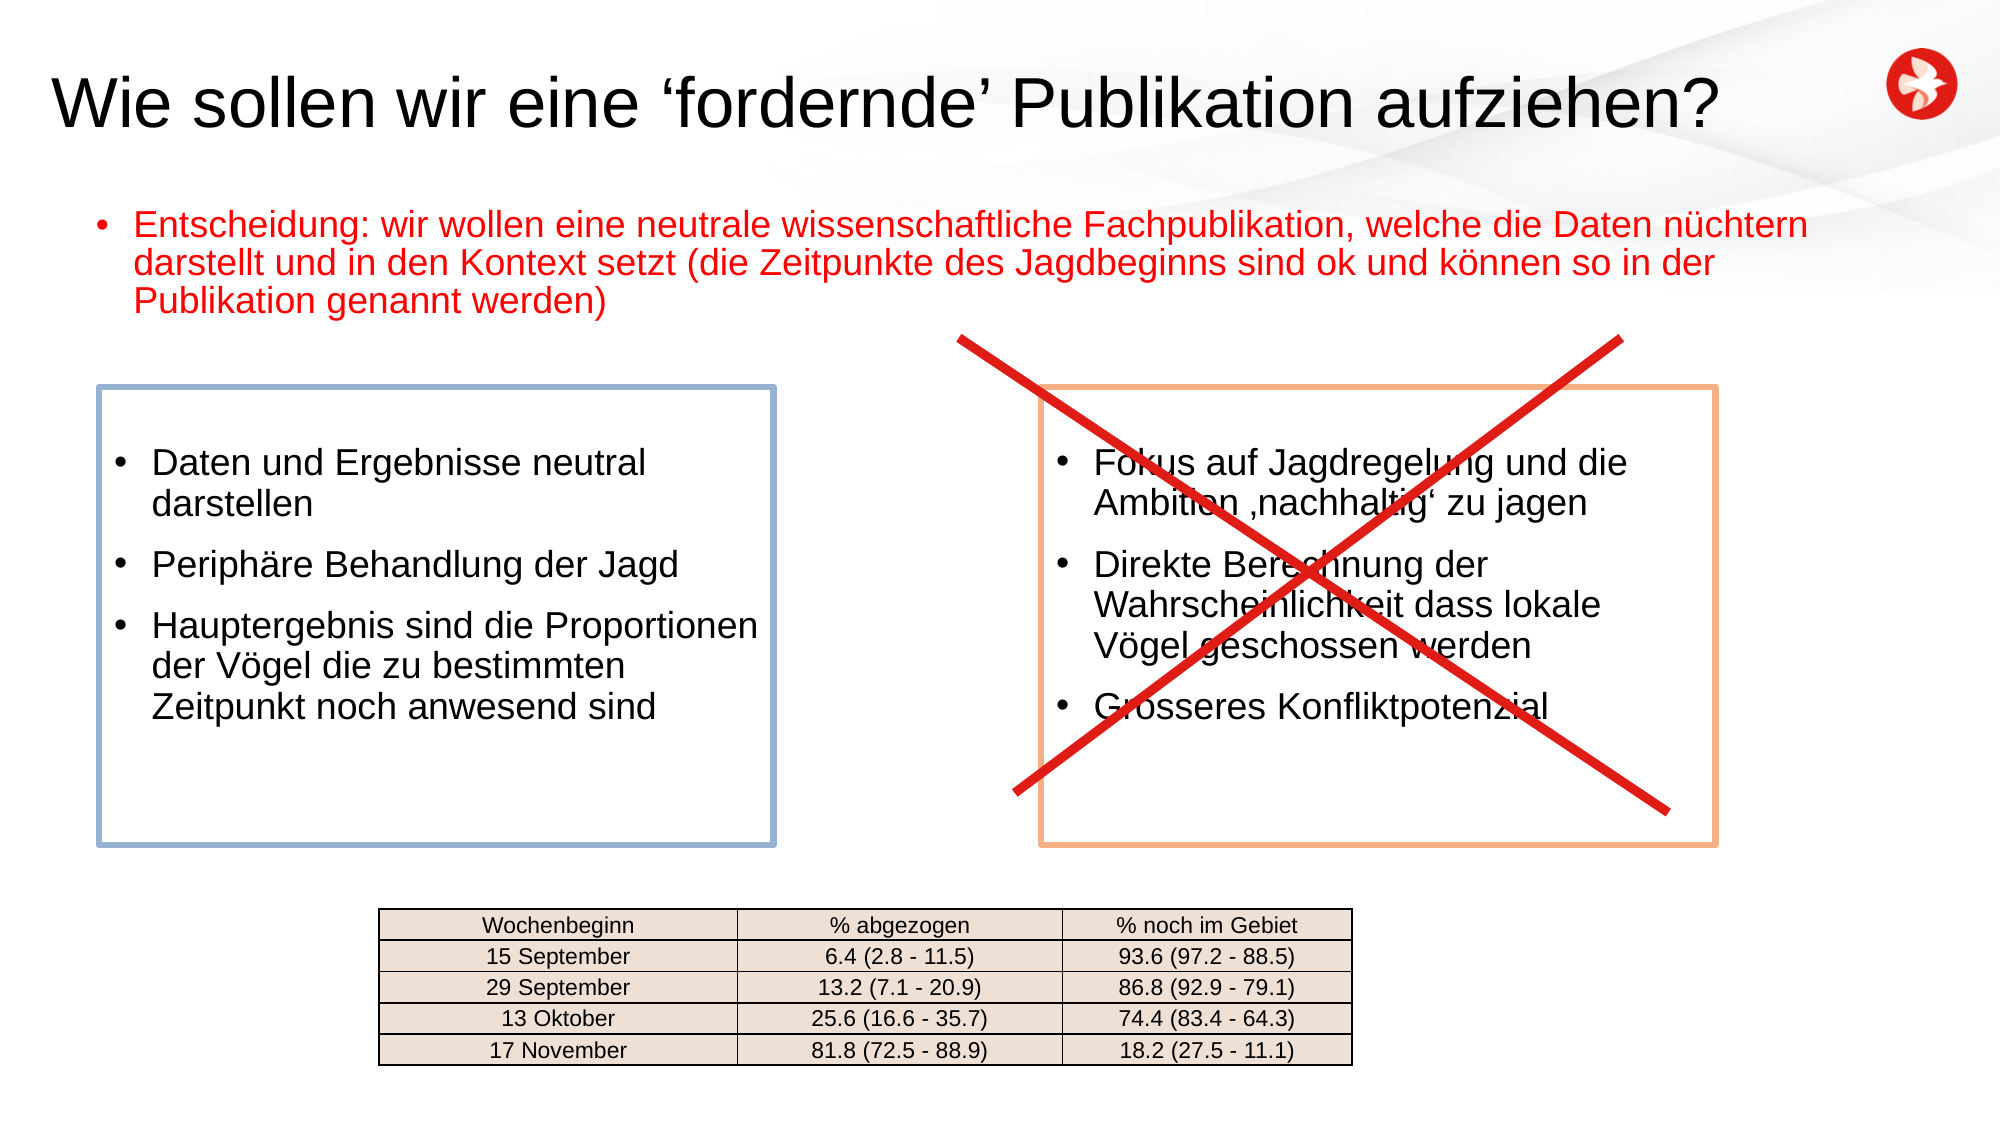

# Wie sollen wir eine ‘fordernde’ Publikation aufziehen?
Entscheidung: wir wollen eine neutrale wissenschaftliche Fachpublikation, welche die Daten nüchtern darstellt und in den Kontext setzt (die Zeitpunkte des Jagdbeginns sind ok und können so in der Publikation genannt werden)
Daten und Ergebnisse neutral darstellen
Periphäre Behandlung der Jagd
Hauptergebnis sind die Proportionen der Vögel die zu bestimmten Zeitpunkt noch anwesend sind

Fokus auf Jagdregelung und die Ambition ‚nachhaltig‘ zu jagen
Direkte Berechnung der Wahrscheinlichkeit dass lokale Vögel geschossen werden
Grösseres Konfliktpotenzial

| Wochenbeginn | % abgezogen | % noch im Gebiet |
| --- | --- | --- |
| 15 September | 6.4 (2.8 - 11.5) | 93.6 (97.2 - 88.5) |
| 29 September | 13.2 (7.1 - 20.9) | 86.8 (92.9 - 79.1) |
| 13 Oktober | 25.6 (16.6 - 35.7) | 74.4 (83.4 - 64.3) |
| 17 November | 81.8 (72.5 - 88.9) | 18.2 (27.5 - 11.1) |